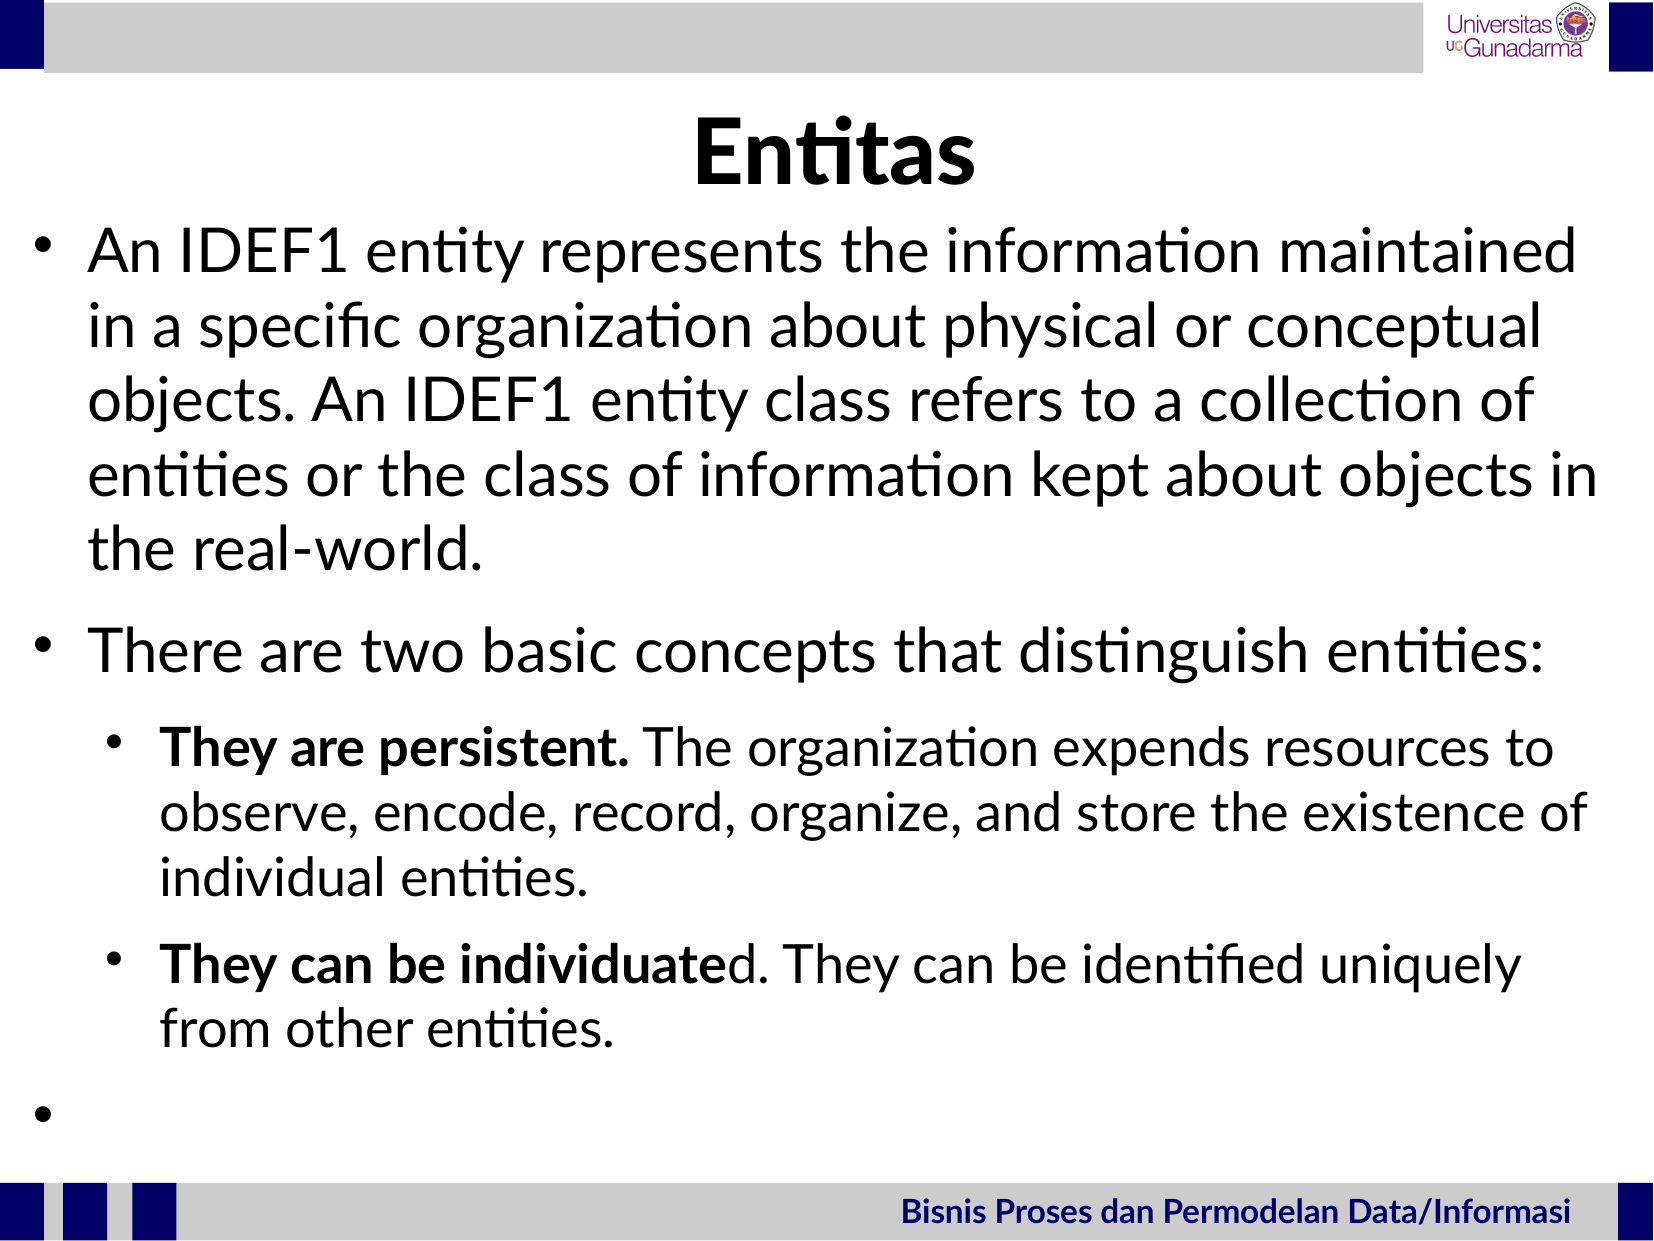

Entitas
An IDEF1 entity represents the information maintained in a specific organization about physical or conceptual objects. An IDEF1 entity class refers to a collection of entities or the class of information kept about objects in the real-world.
There are two basic concepts that distinguish entities:
They are persistent. The organization expends resources to observe, encode, record, organize, and store the existence of individual entities.
They can be individuated. They can be identified uniquely from other entities.